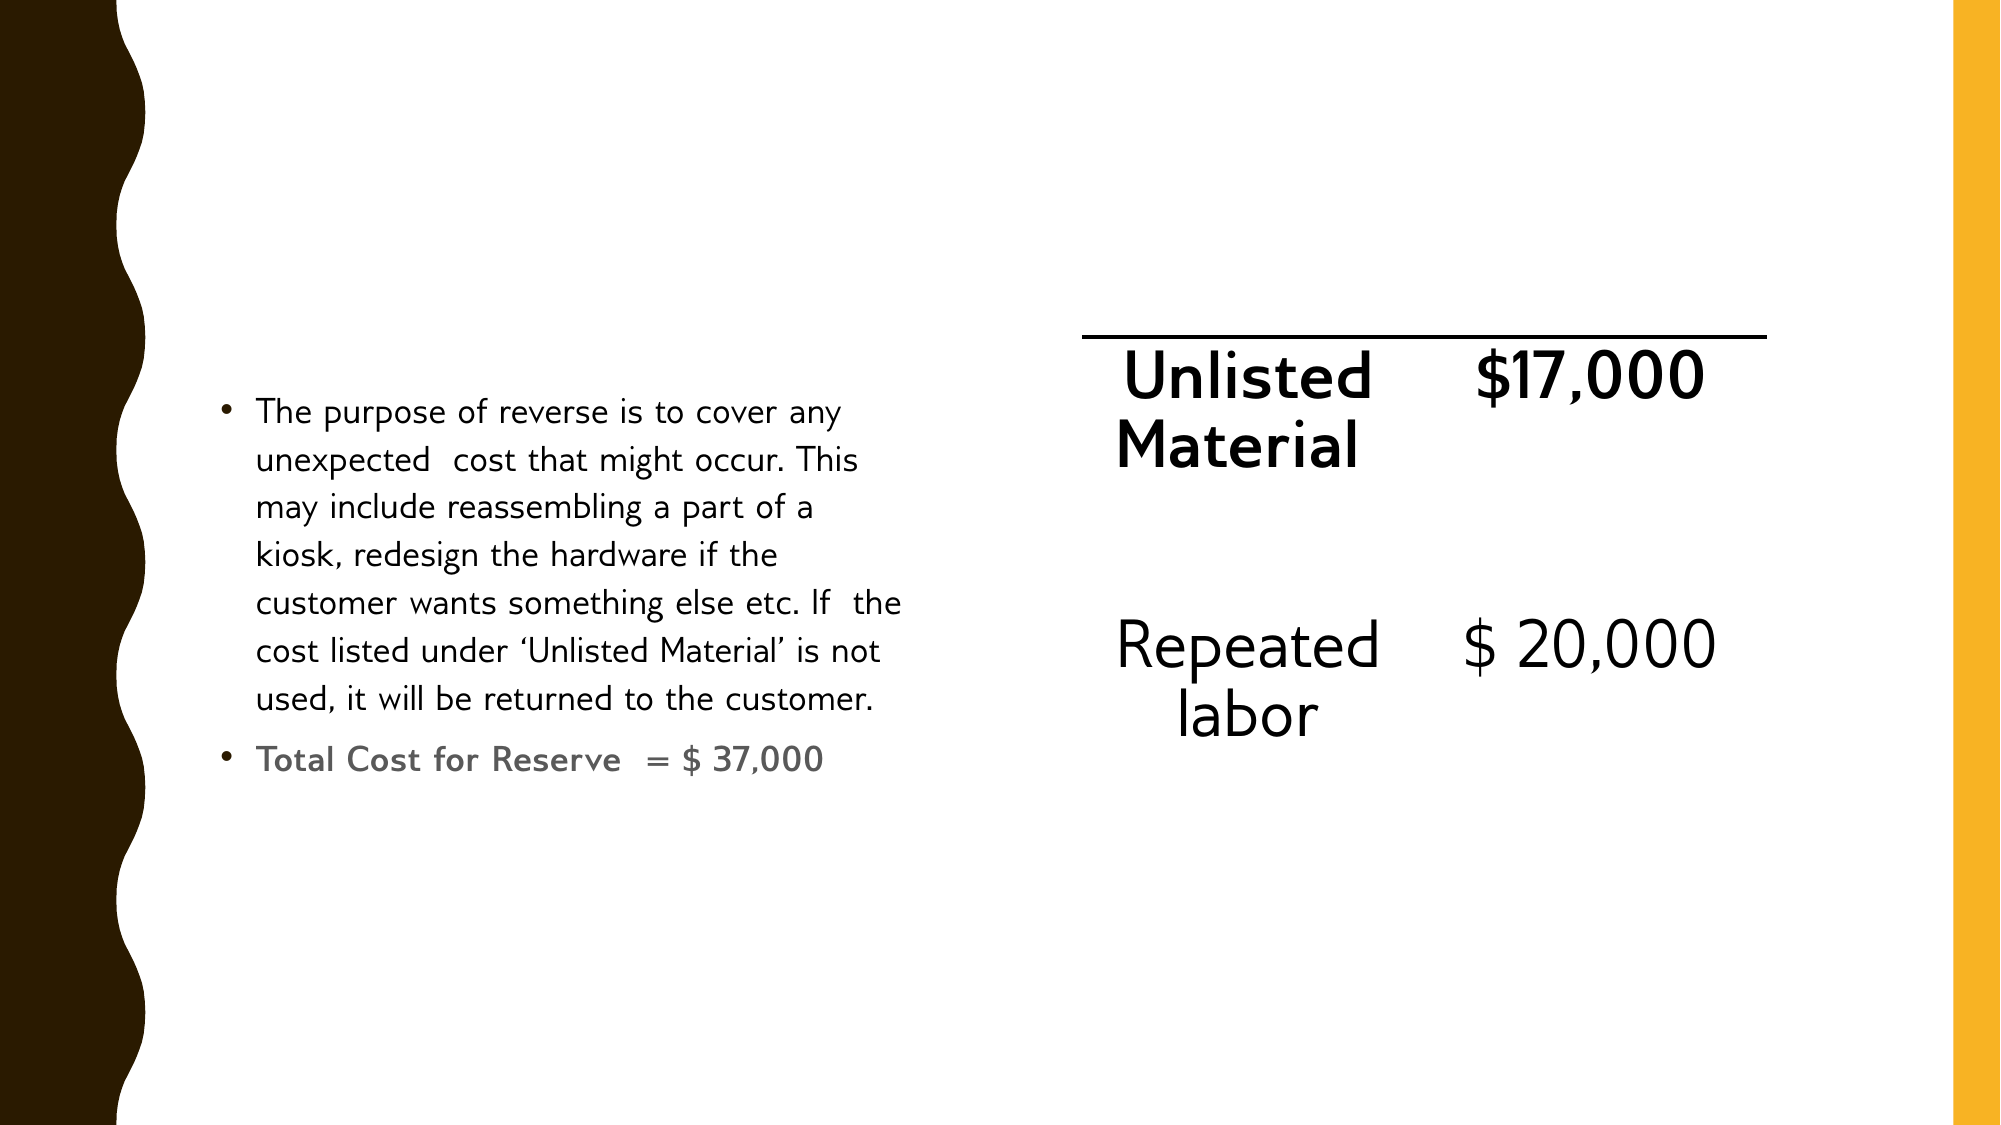

| Unlisted Material | $17,000 |
| --- | --- |
| Repeated labor | $ 20,000 |
The purpose of reverse is to cover any unexpected  cost that might occur. This may include reassembling a part of a kiosk, redesign the hardware if the customer wants something else etc. If  the cost listed under ‘Unlisted Material’ is not used, it will be returned to the customer.
Total Cost for Reserve  = $ 37,000